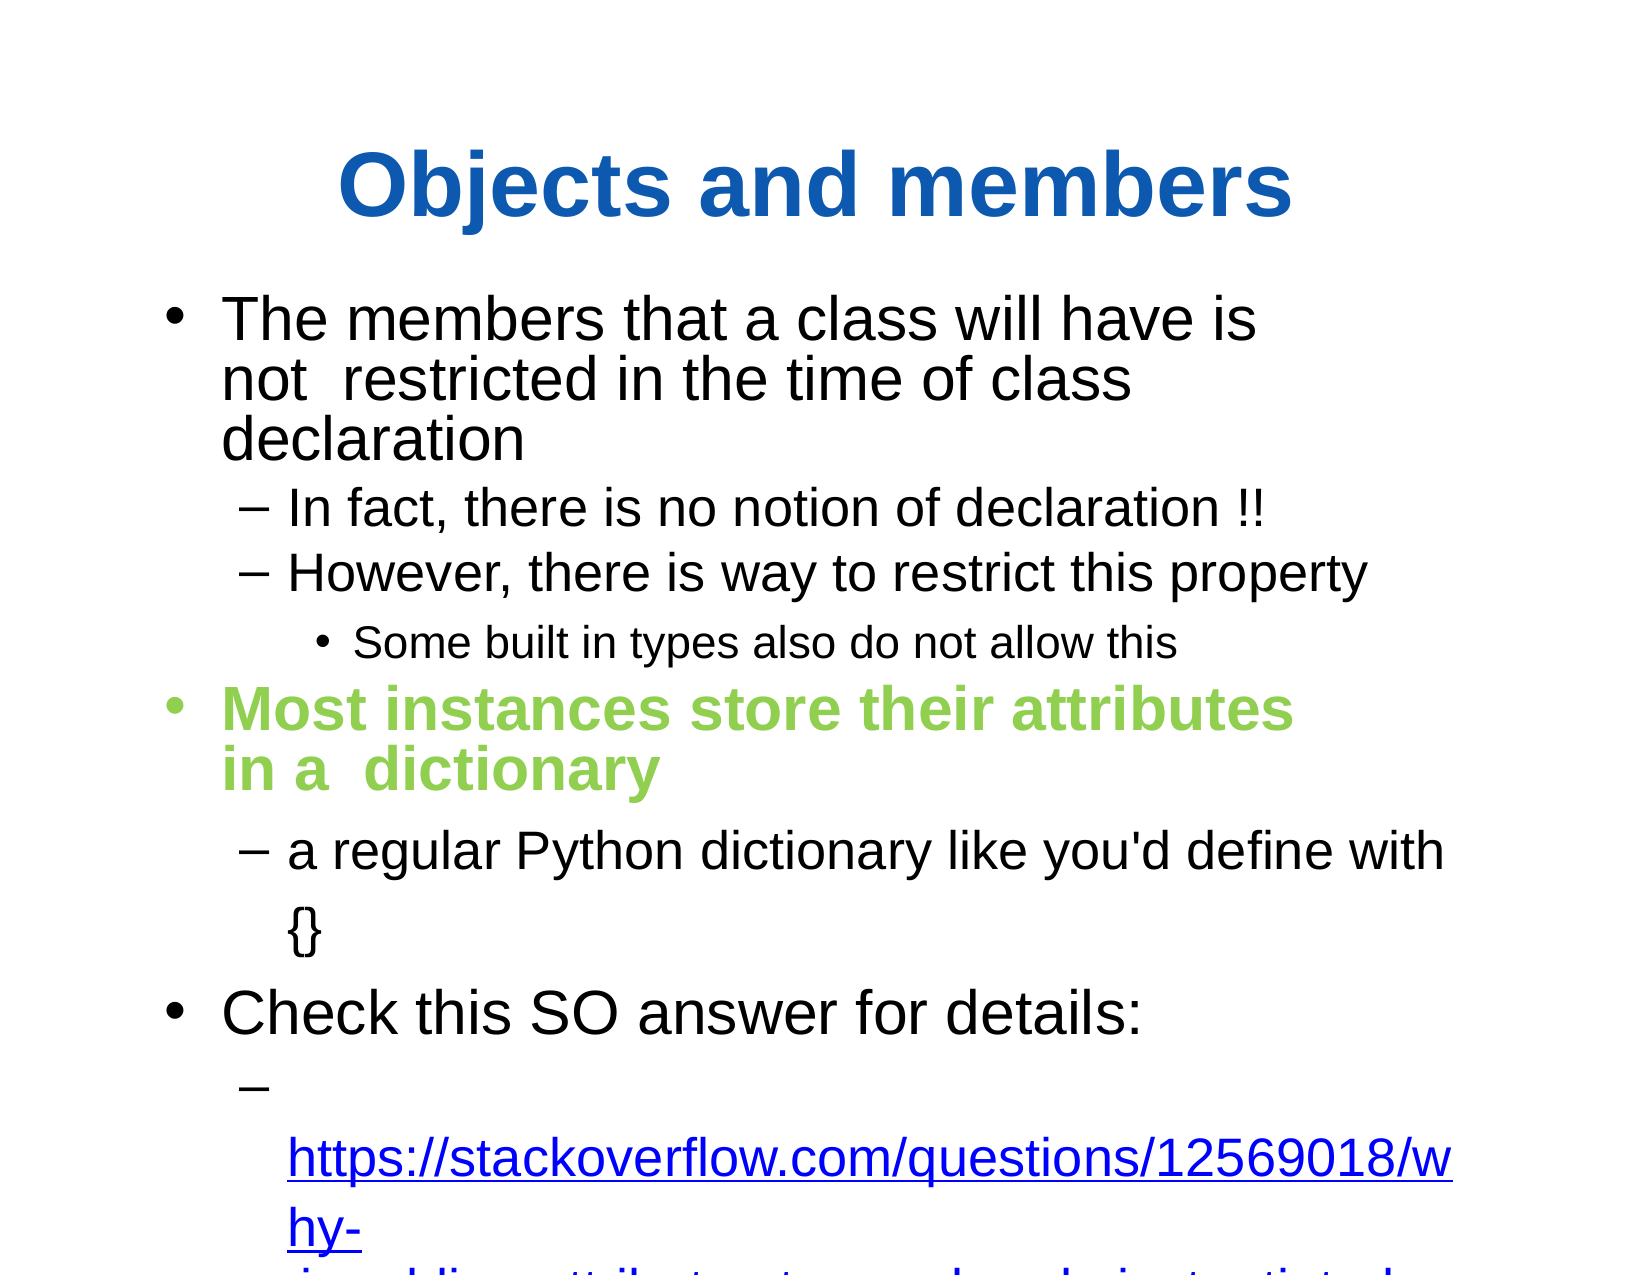

# Objects and members
The members that a class will have is not  restricted in the time of class declaration
In fact, there is no notion of declaration !!
However, there is way to restrict this property
Some built in types also do not allow this
Most instances store their attributes in a  dictionary
a regular Python dictionary like you'd define with {}
Check this SO answer for details:
 https://stackoverflow.com/questions/12569018/why-
 is-adding-attributes-to-an-already-instantiated-
 object-allowed